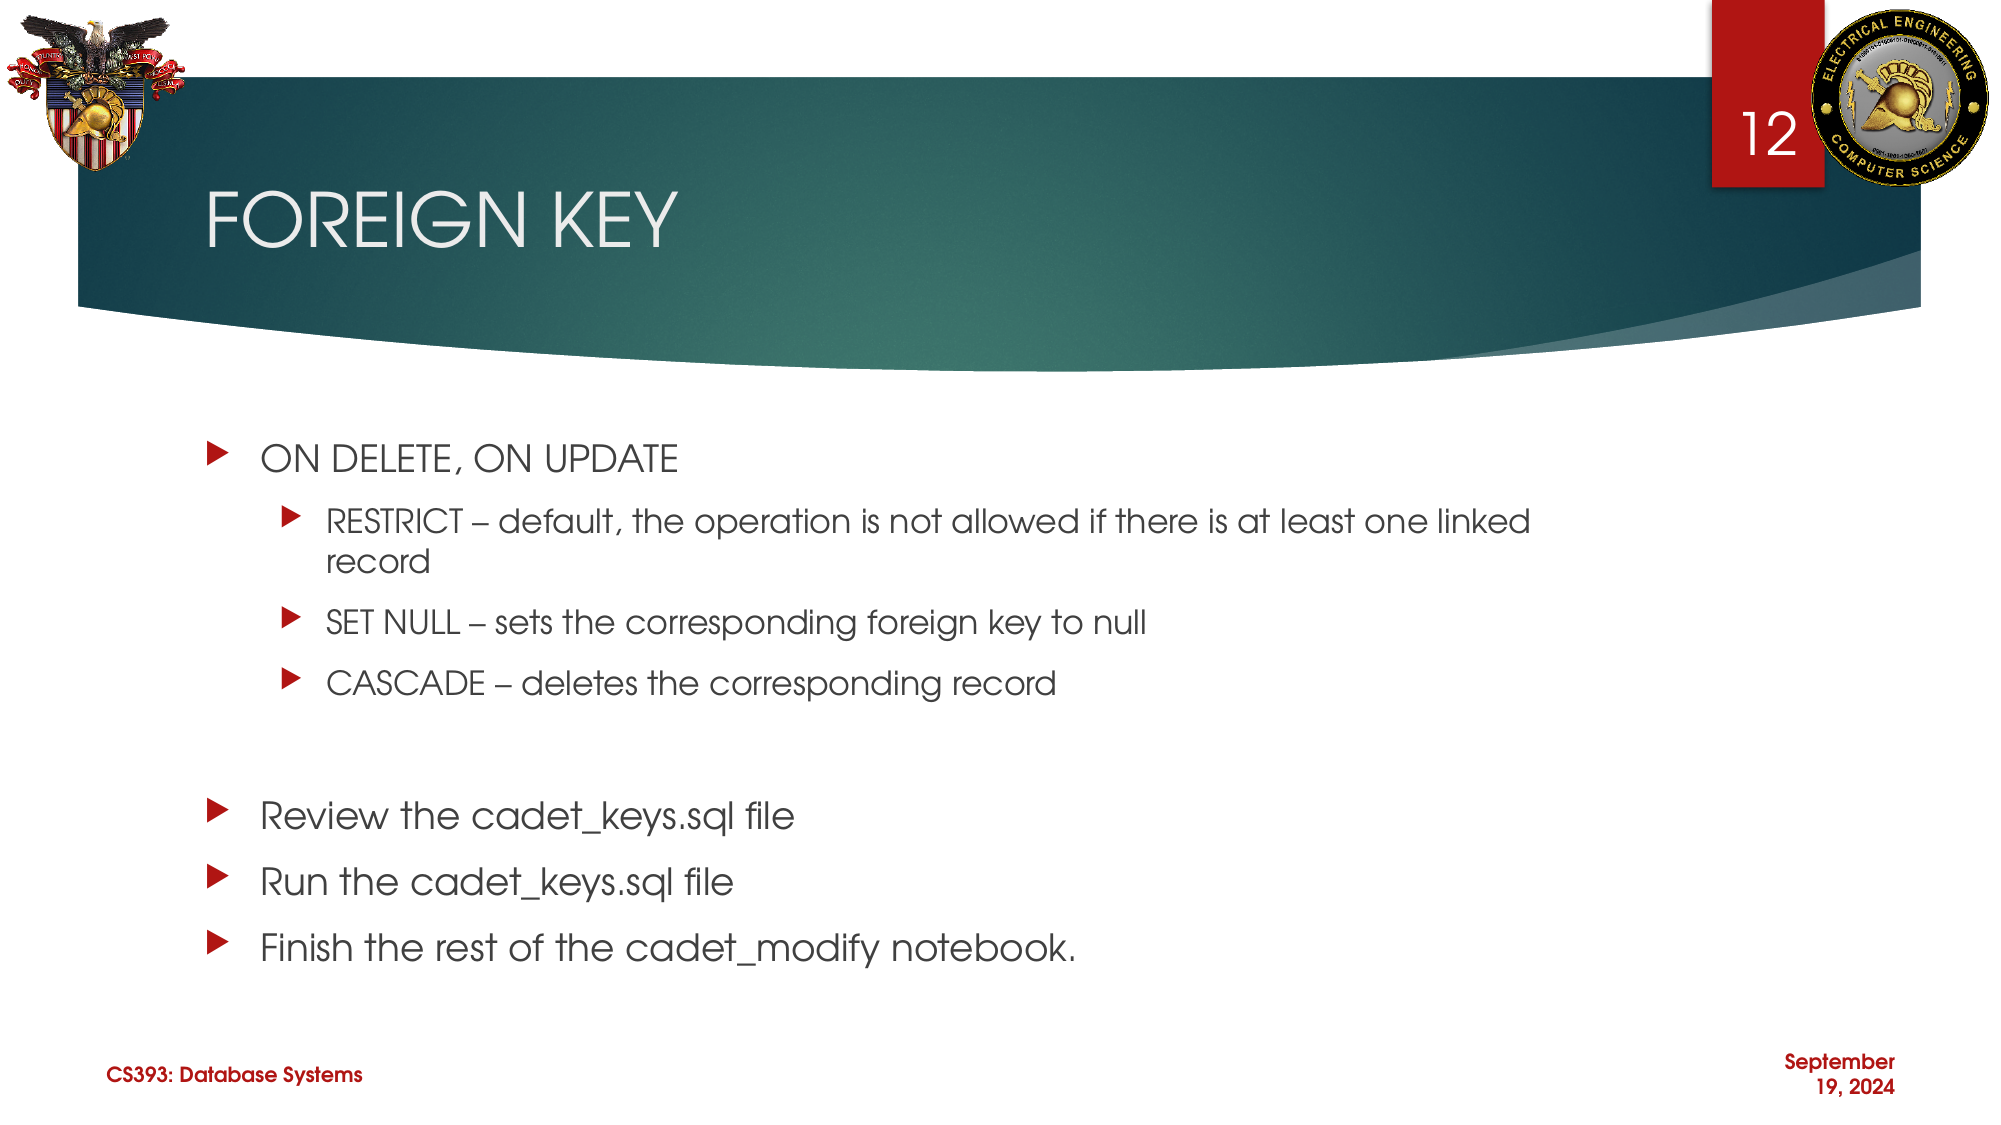

12
# FOREIGN KEY
ON DELETE, ON UPDATE
RESTRICT – default, the operation is not allowed if there is at least one linked record
SET NULL – sets the corresponding foreign key to null
CASCADE – deletes the corresponding record

Review the cadet_keys.sql file
Run the cadet_keys.sql file
Finish the rest of the cadet_modify notebook.

CS393: Database Systems
September 19, 2024